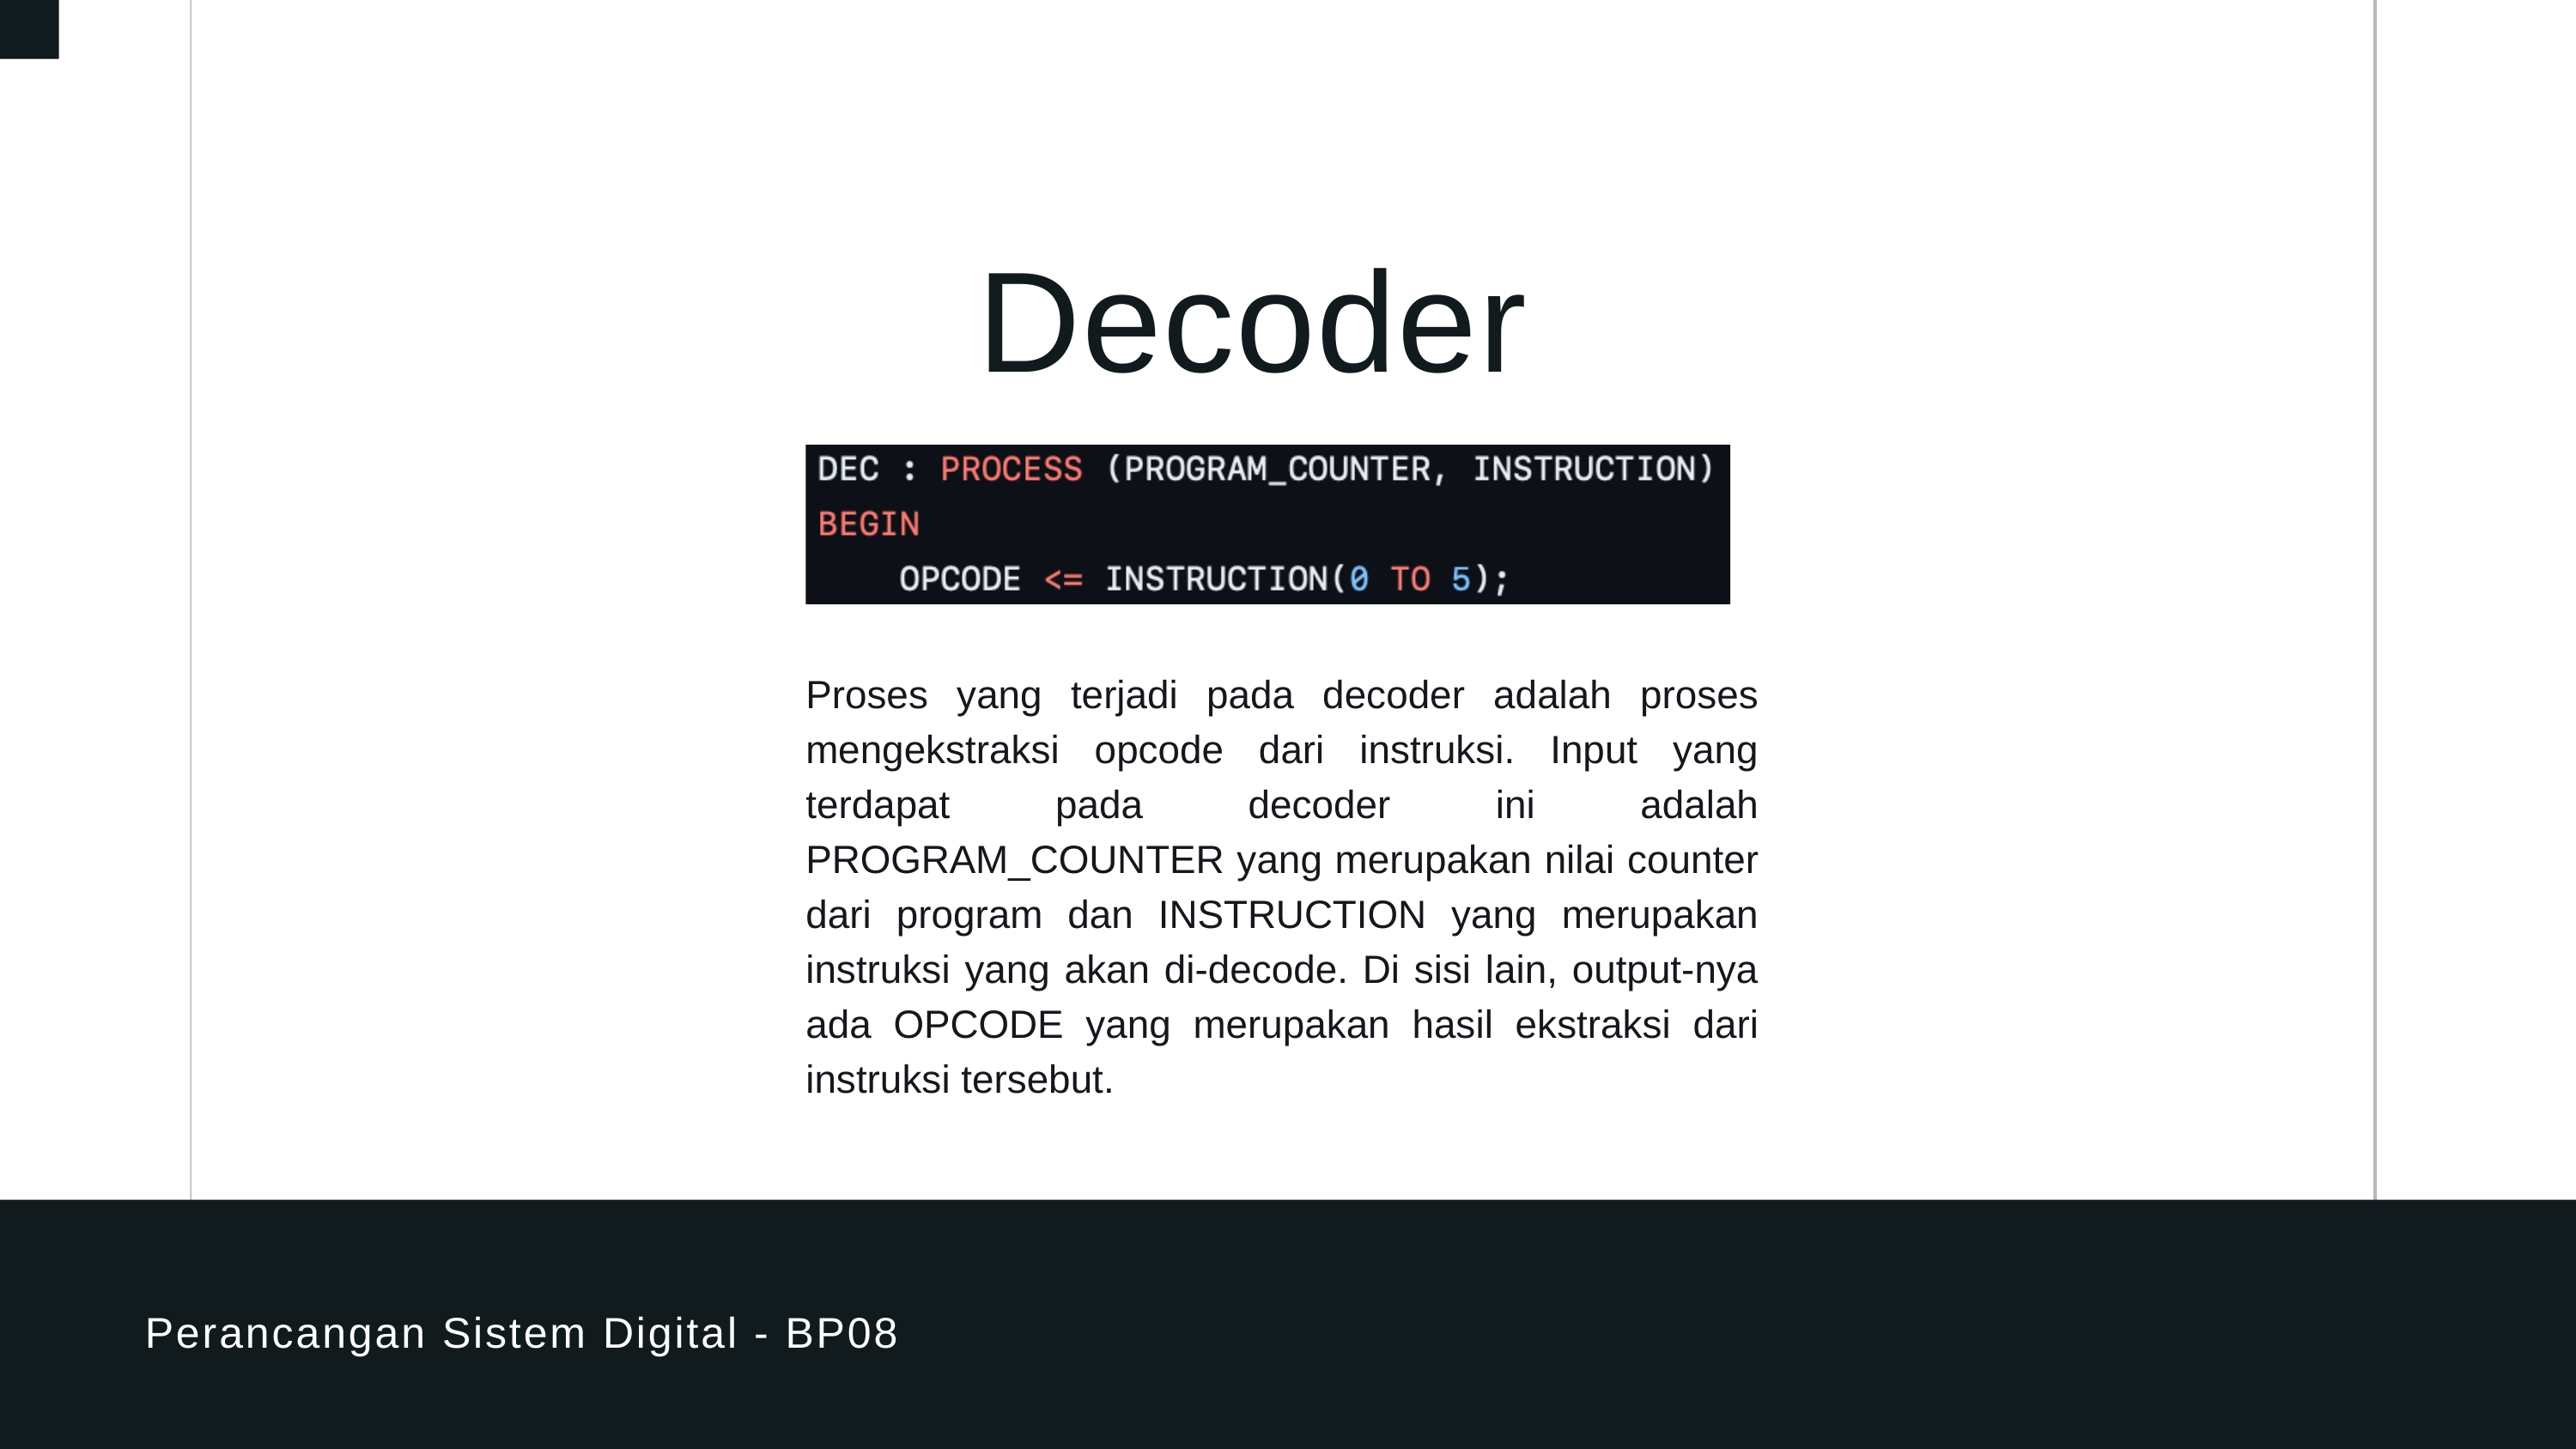

Decoder

Proses yang terjadi pada decoder adalah proses mengekstraksi opcode dari instruksi. Input yang terdapat pada decoder ini adalah PROGRAM_COUNTER yang merupakan nilai counter dari program dan INSTRUCTION yang merupakan instruksi yang akan di-decode. Di sisi lain, output-nya ada OPCODE yang merupakan hasil ekstraksi dari instruksi tersebut.

Perancangan Sistem Digital - BP08